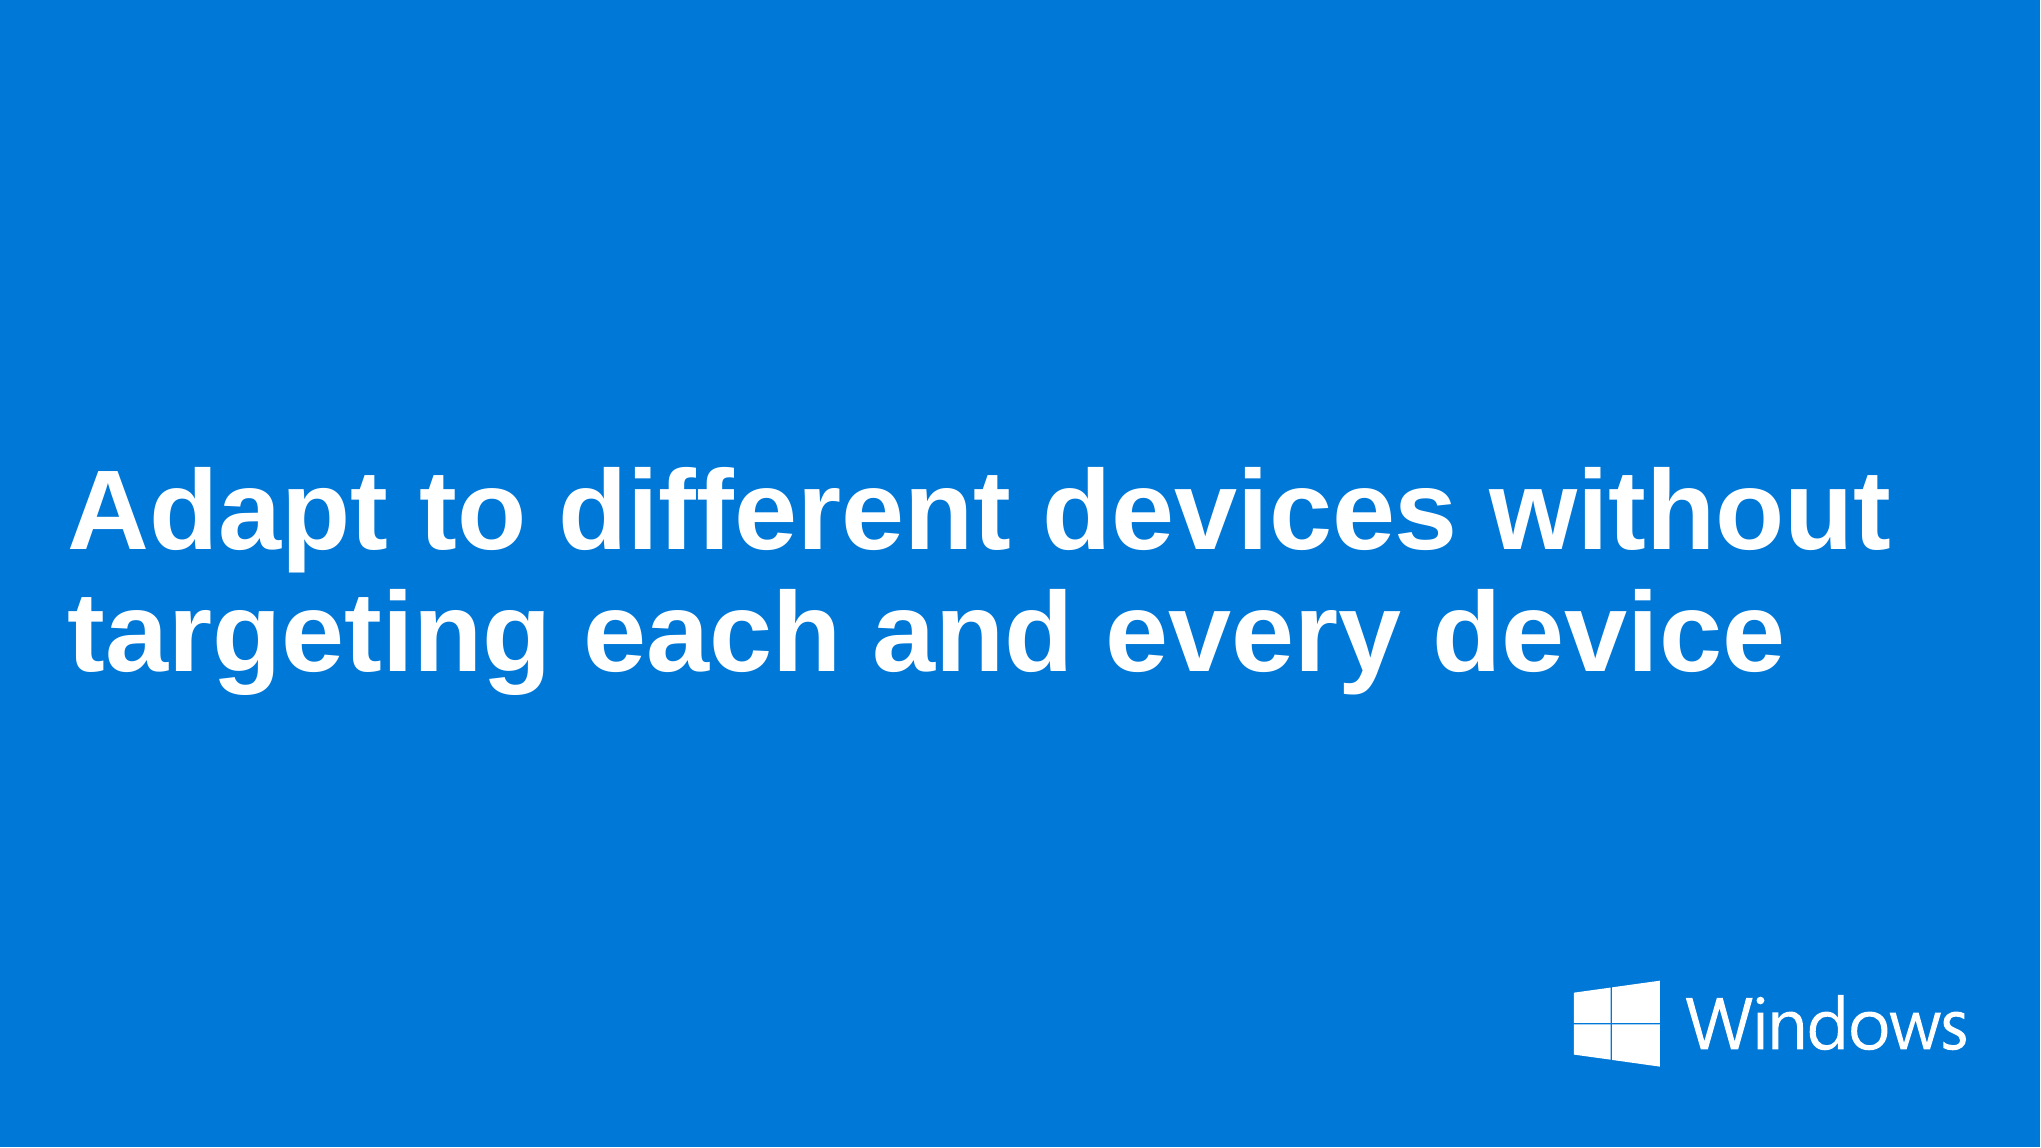

# Adapt to different devices without targeting each and every device